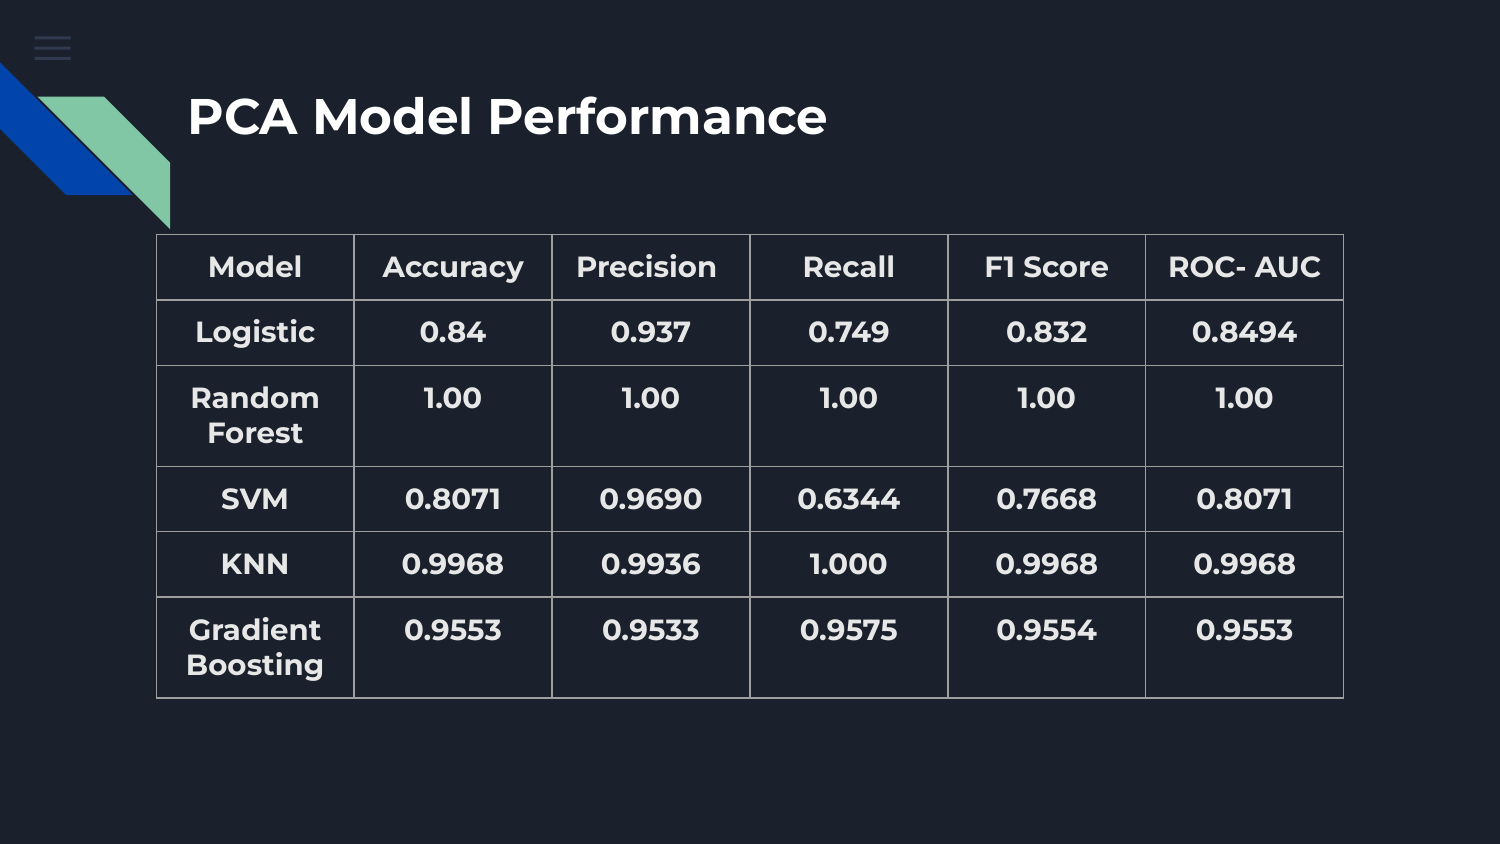

# PCA Model Performance
| Model | Accuracy | Precision | Recall | F1 Score | ROC- AUC |
| --- | --- | --- | --- | --- | --- |
| Logistic | 0.84 | 0.937 | 0.749 | 0.832 | 0.8494 |
| Random Forest | 1.00 | 1.00 | 1.00 | 1.00 | 1.00 |
| SVM | 0.8071 | 0.9690 | 0.6344 | 0.7668 | 0.8071 |
| KNN | 0.9968 | 0.9936 | 1.000 | 0.9968 | 0.9968 |
| Gradient Boosting | 0.9553 | 0.9533 | 0.9575 | 0.9554 | 0.9553 |